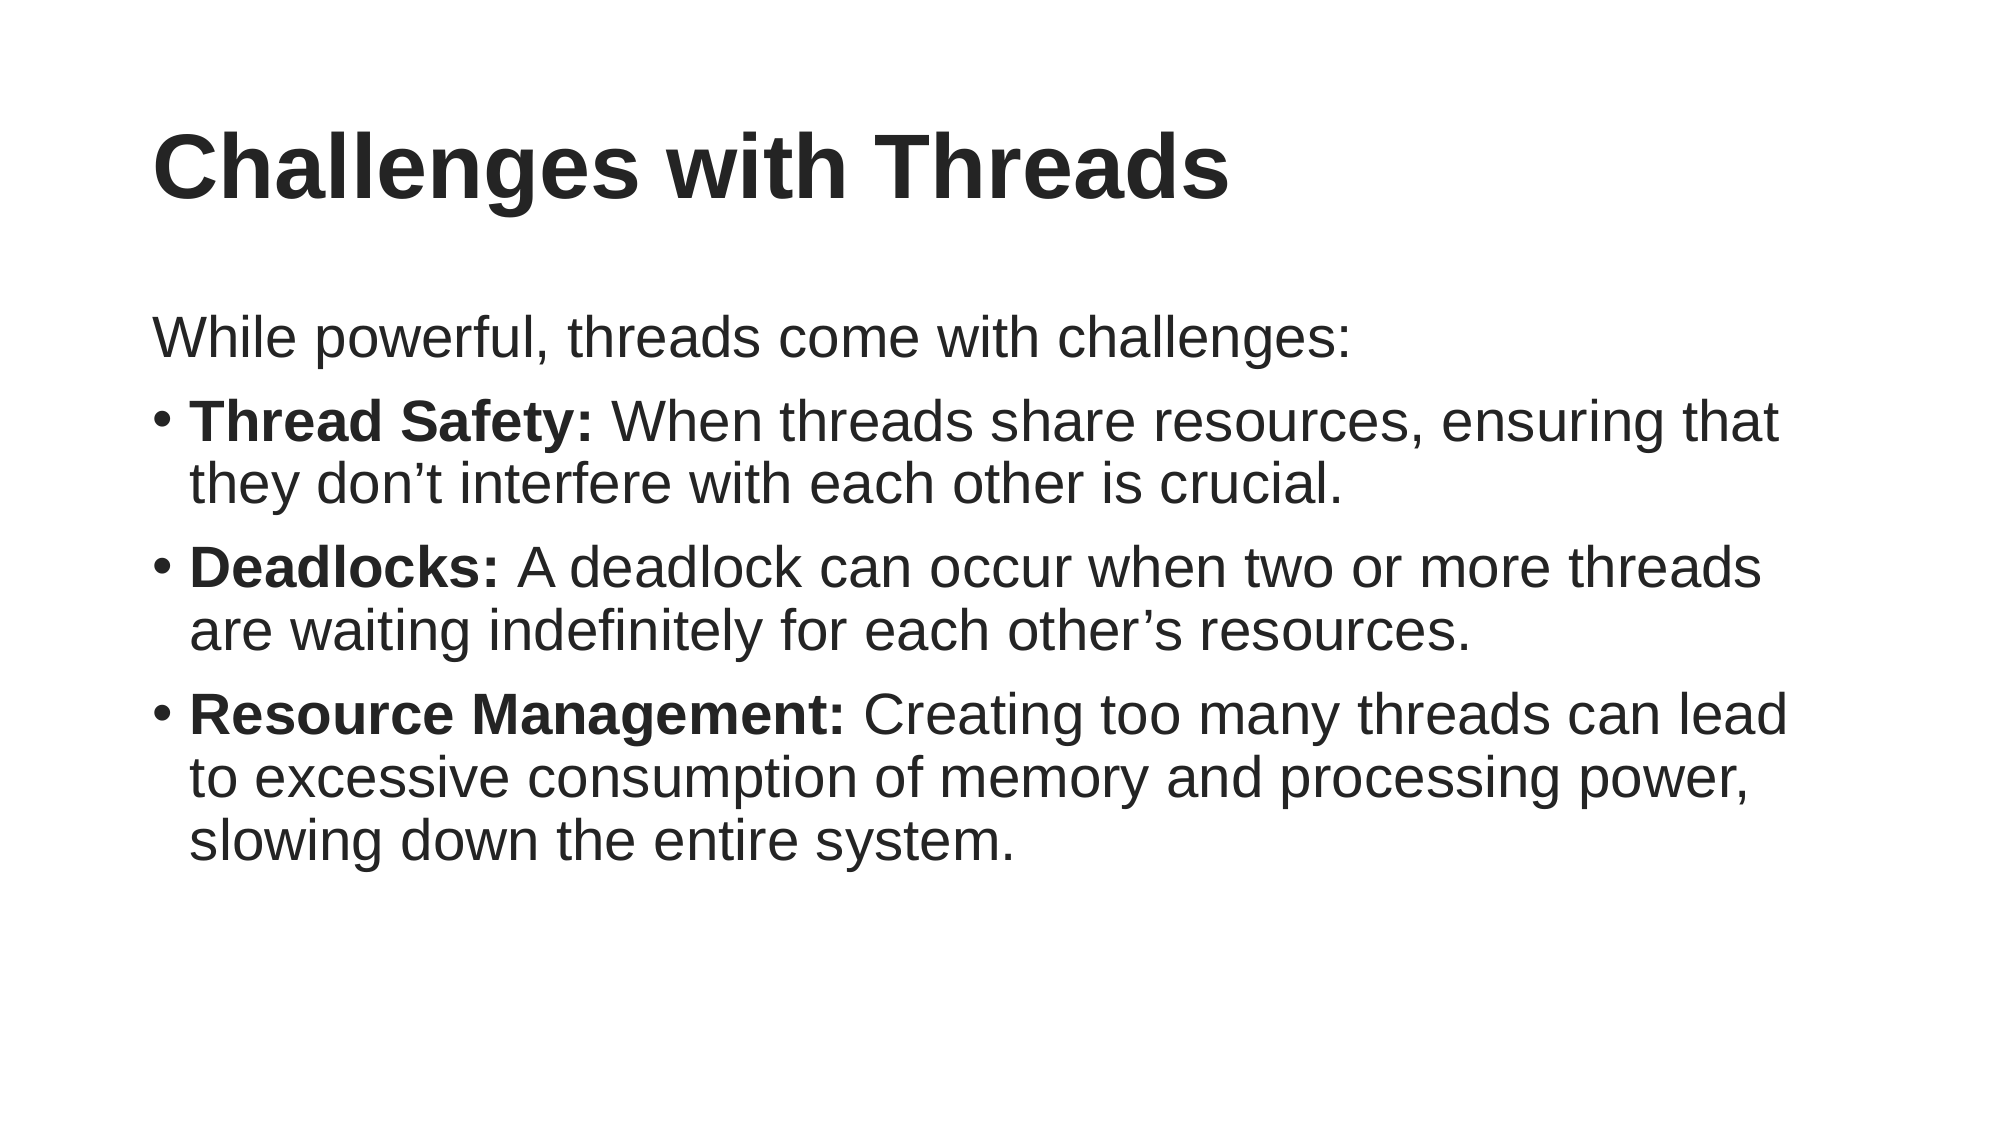

# Challenges with Threads
While powerful, threads come with challenges:
Thread Safety: When threads share resources, ensuring that they don’t interfere with each other is crucial.
Deadlocks: A deadlock can occur when two or more threads are waiting indefinitely for each other’s resources.
Resource Management: Creating too many threads can lead to excessive consumption of memory and processing power, slowing down the entire system.